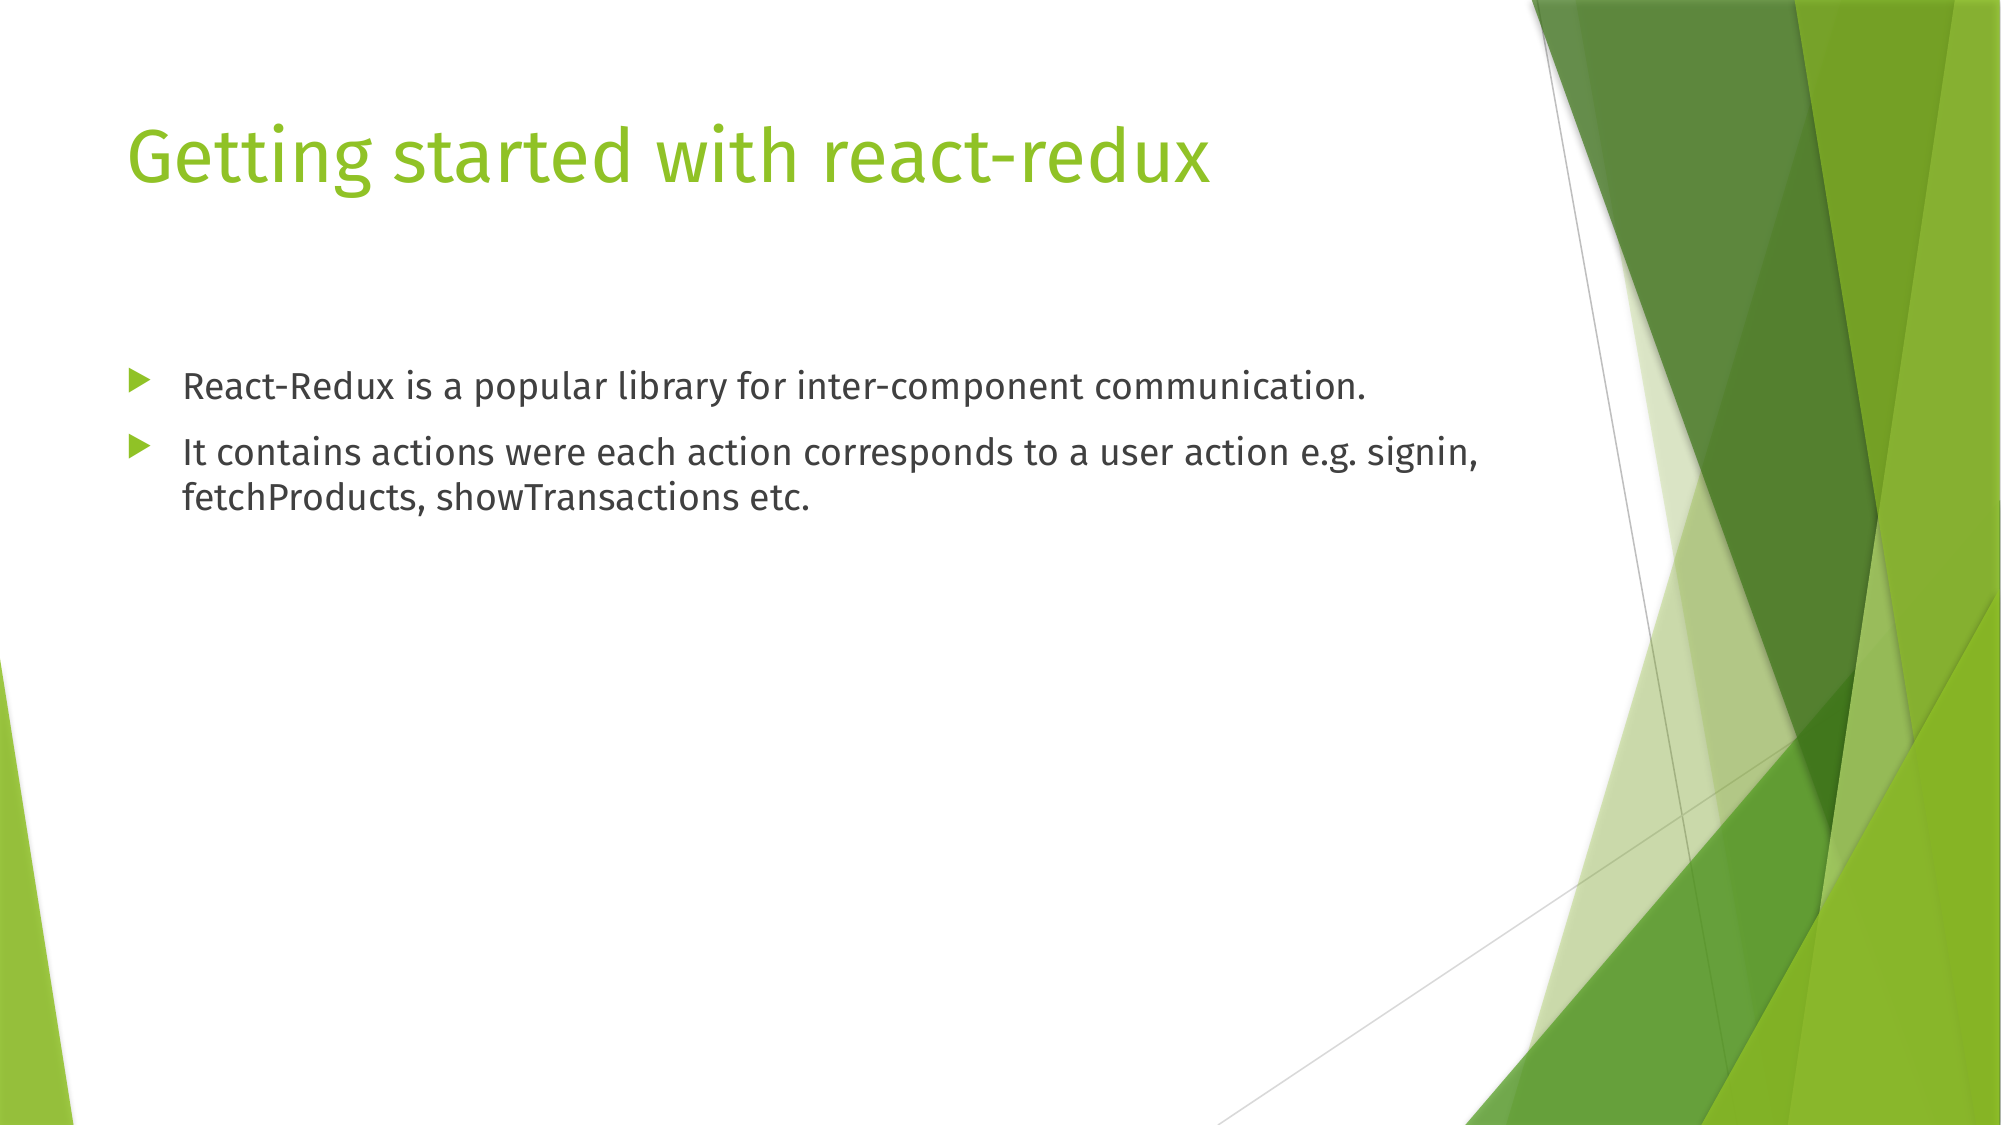

# Getting started with react-redux
React-Redux is a popular library for inter-component communication.
It contains actions were each action corresponds to a user action e.g. signin, fetchProducts, showTransactions etc.